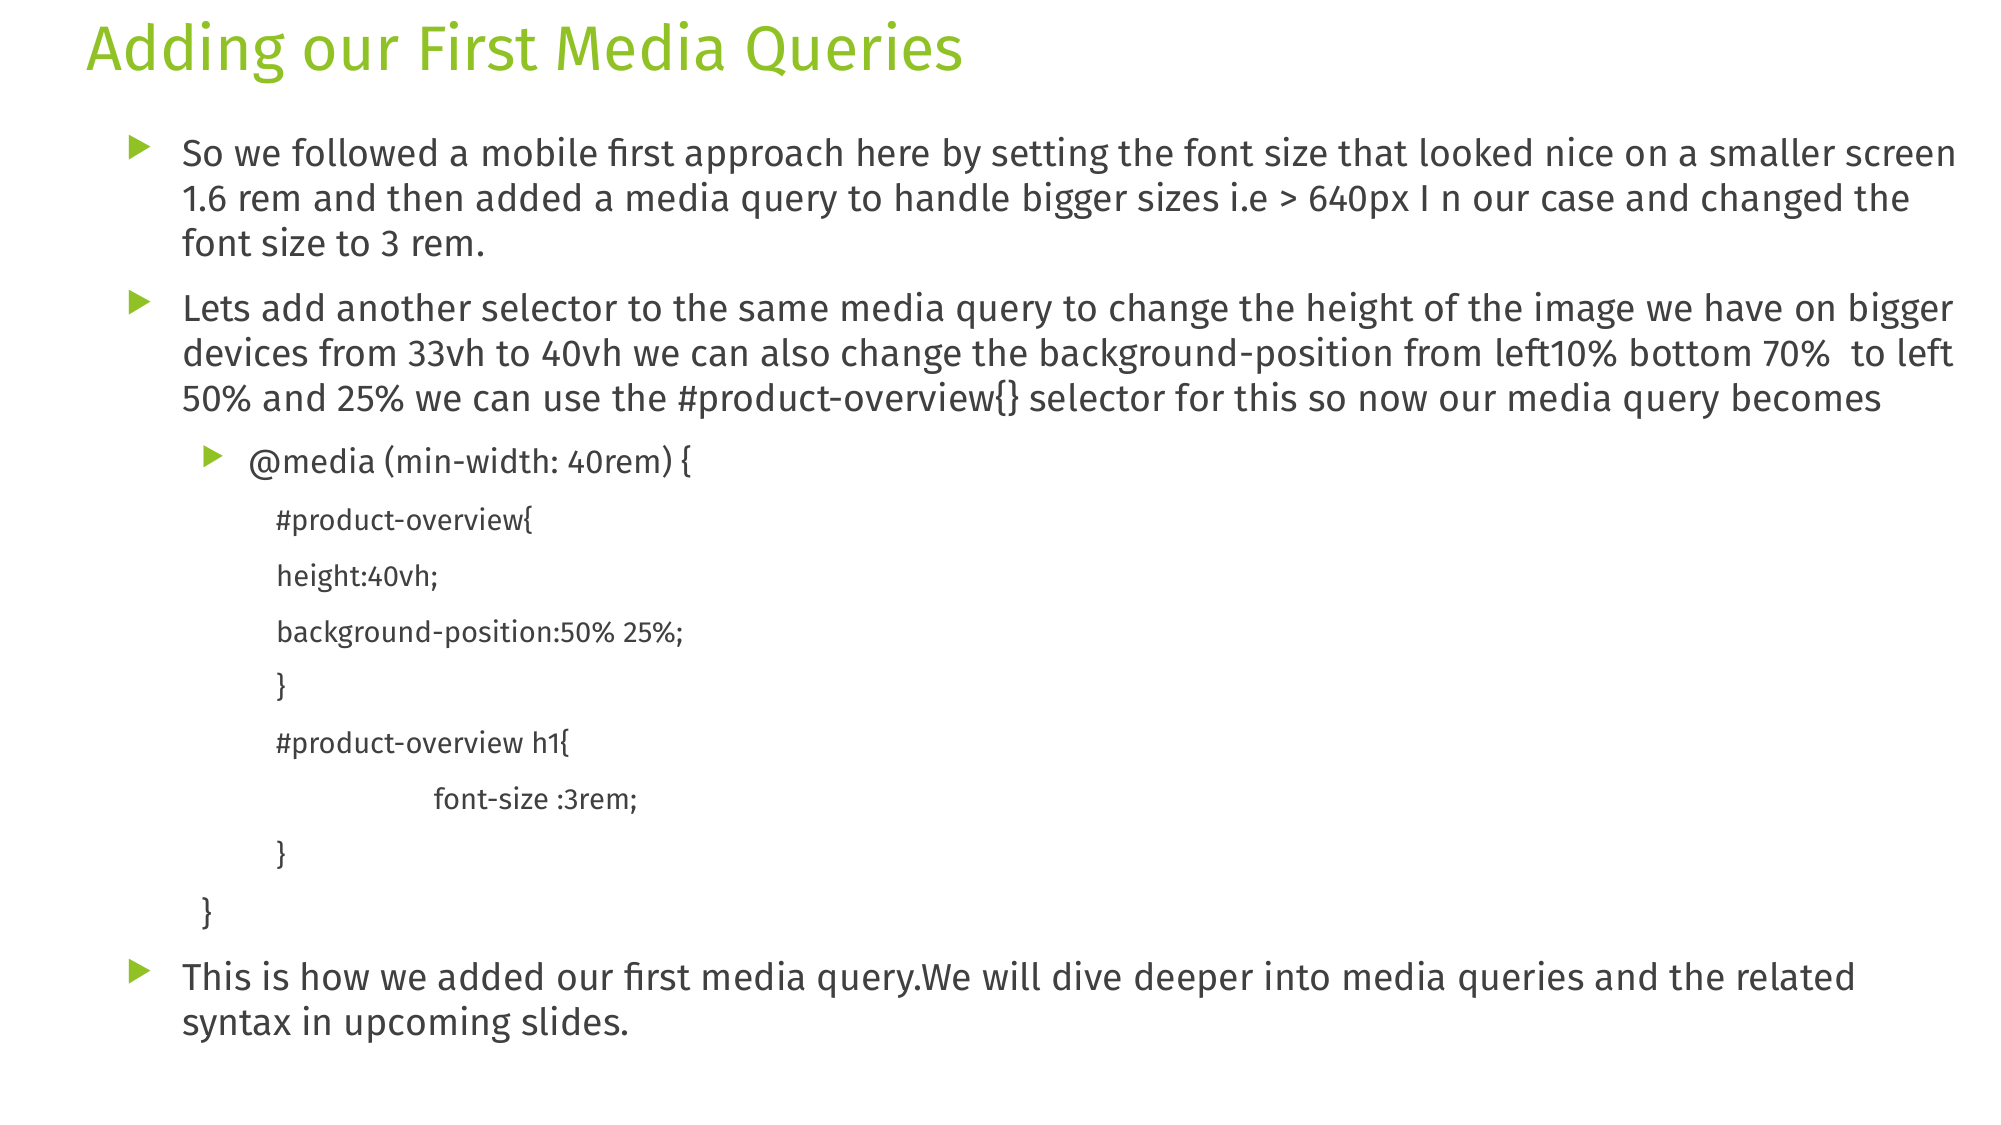

# Adding our First Media Queries
So we followed a mobile first approach here by setting the font size that looked nice on a smaller screen 1.6 rem and then added a media query to handle bigger sizes i.e > 640px I n our case and changed the font size to 3 rem.
Lets add another selector to the same media query to change the height of the image we have on bigger devices from 33vh to 40vh we can also change the background-position from left10% bottom 70%  to left 50% and 25% we can use the #product-overview{} selector for this so now our media query becomes
@media (min-width: 40rem) {
#product-overview{
height:40vh;
background-position:50% 25%;
}
#product-overview h1{
	 font-size :3rem;
}
}
This is how we added our first media query.We will dive deeper into media queries and the related syntax in upcoming slides.